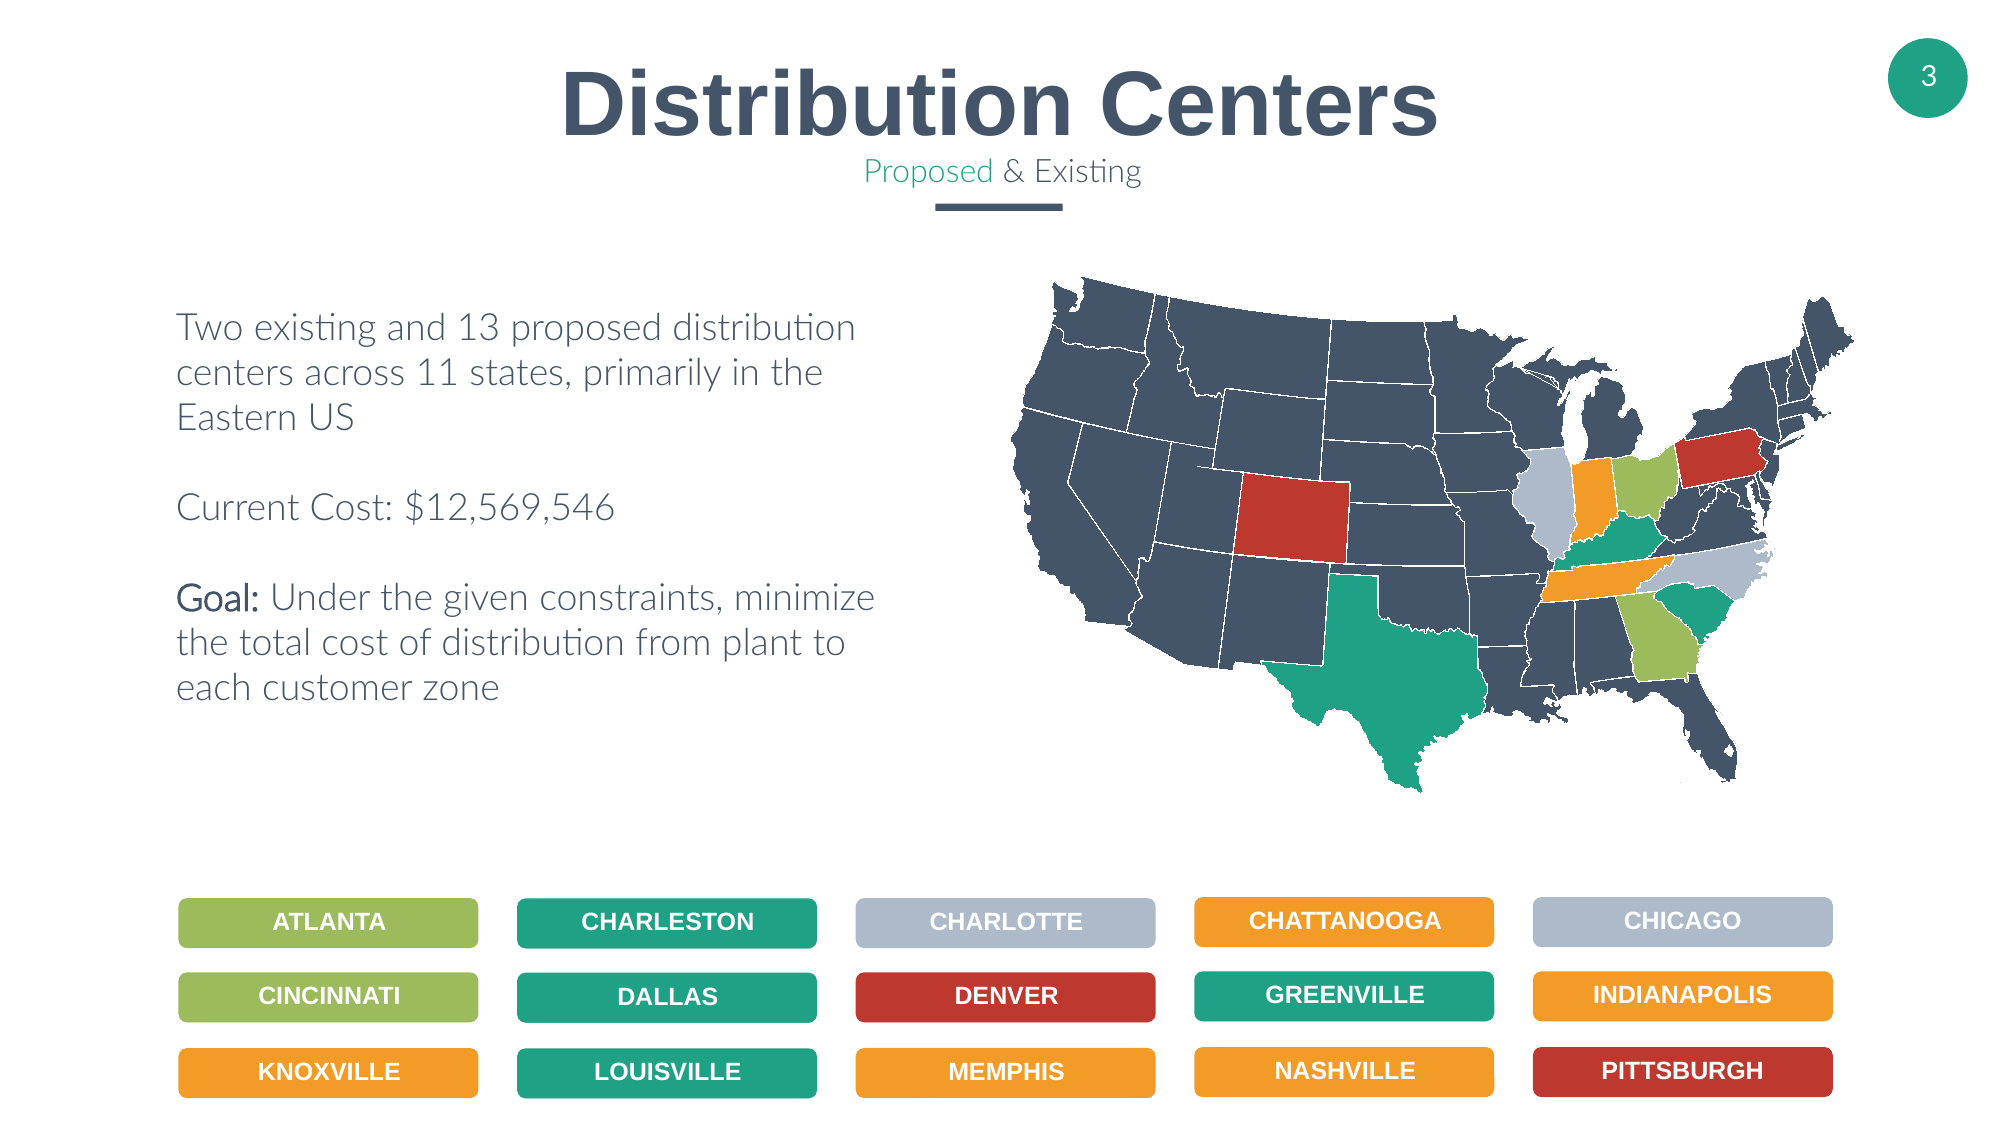

Distribution Centers
Proposed & Existing

Two existing and 13 proposed distribution centers across 11 states, primarily in the Eastern US

Current Cost: $12,569,546

Goal: Under the given constraints, minimize the total cost of distribution from plant to each customer zone

CHATTANOOGA

CHICAGO

CHARLOTTE

ATLANTA

CHARLESTON

GREENVILLE

INDIANAPOLIS

DENVER

CINCINNATI

DALLAS

NASHVILLE

PITTSBURGH

MEMPHIS

KNOXVILLE

LOUISVILLE